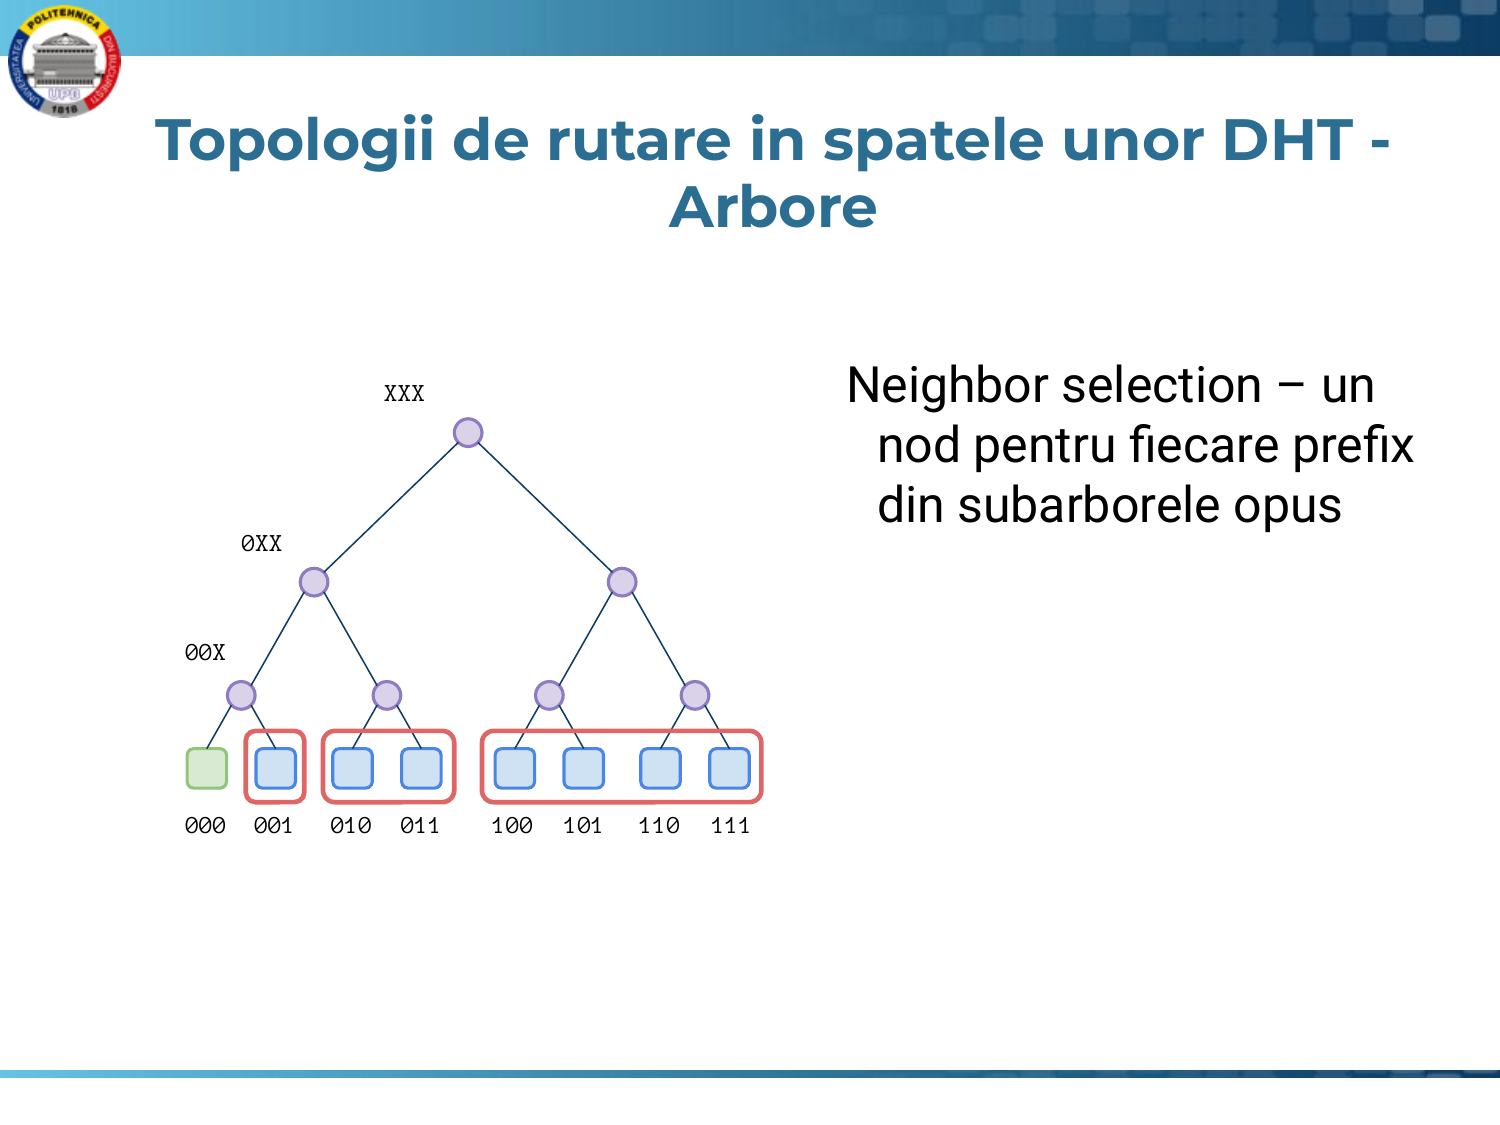

# Topologii de rutare in spatele unor DHT - Arbore
Neighbor selection – un nod pentru fiecare prefix din subarborele opus
XXX

0XX

00X

000
001
010
011
100
101
110
111